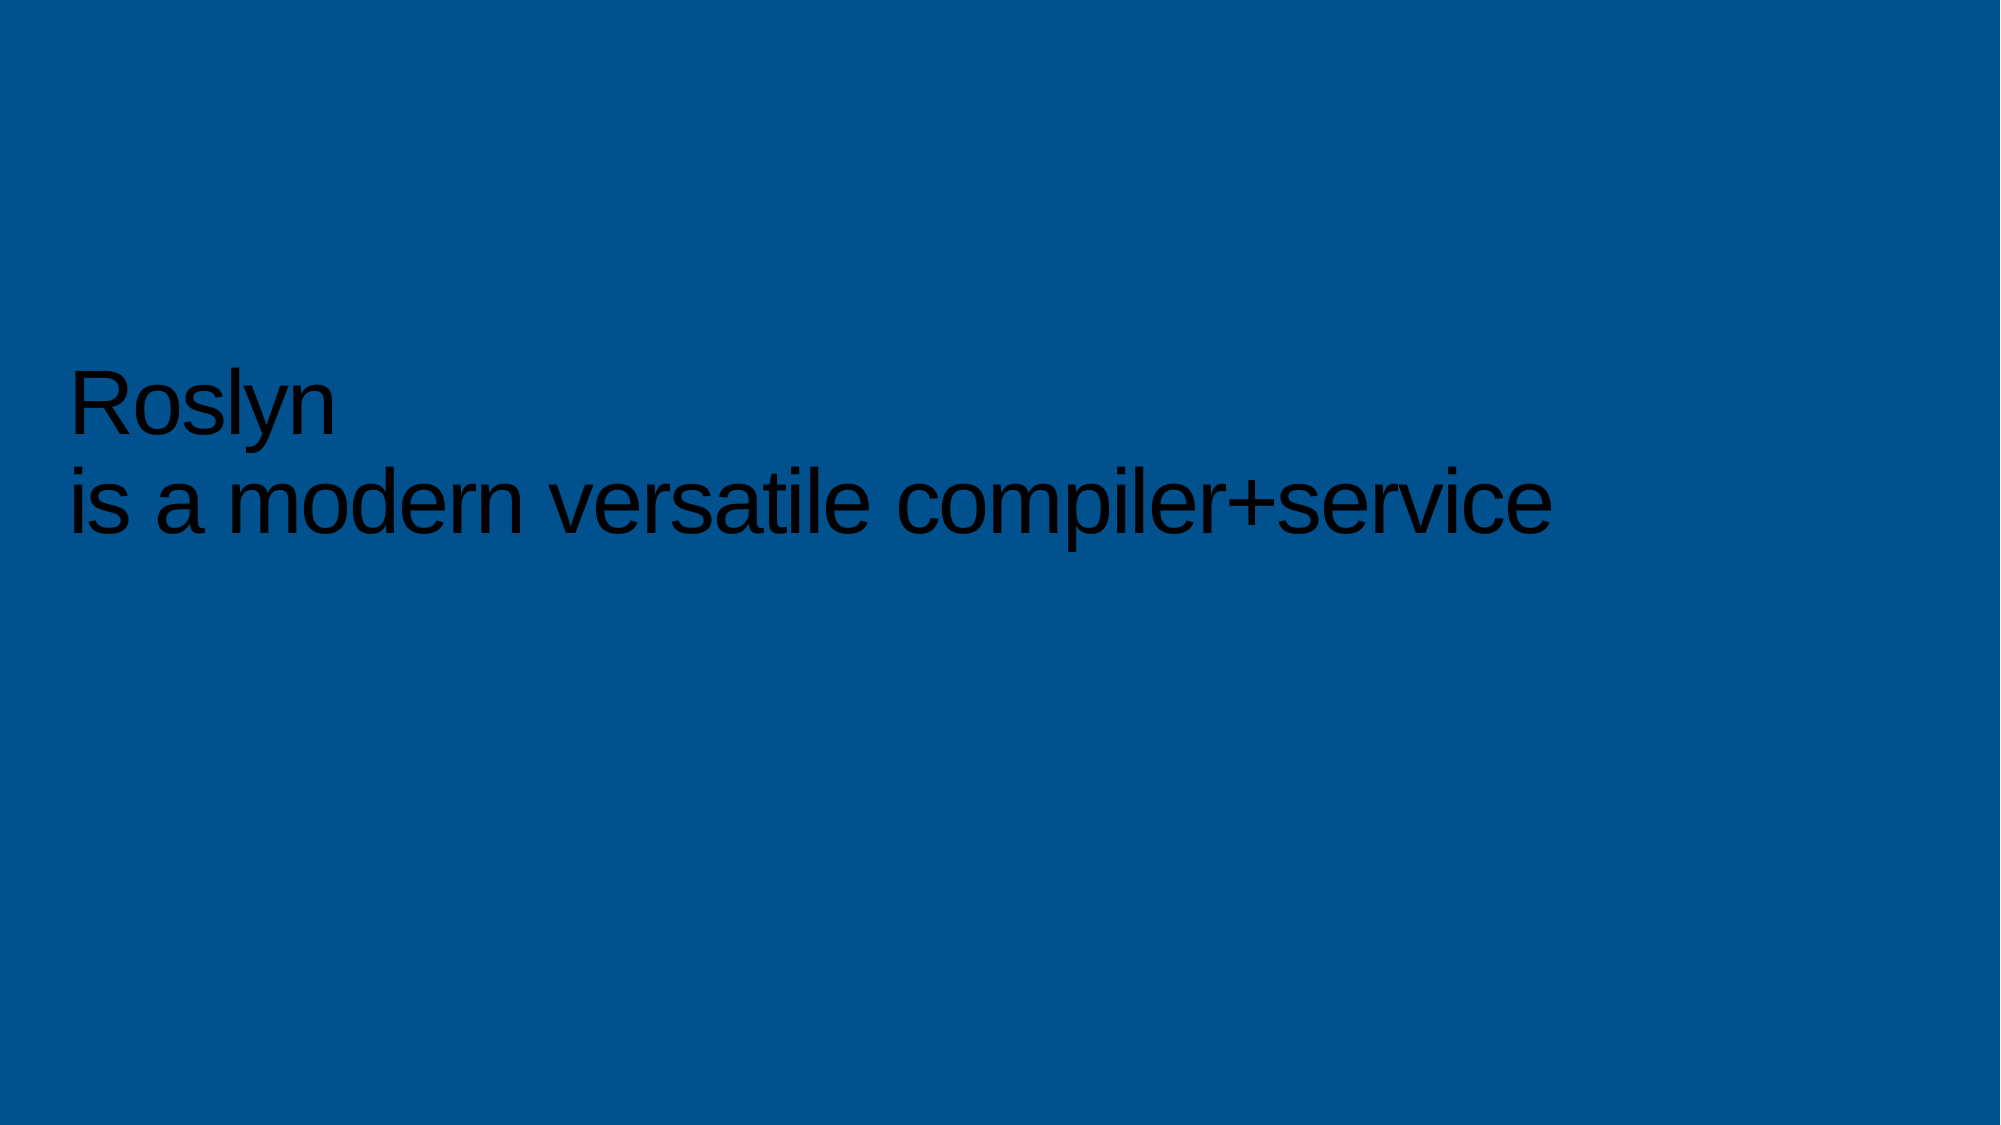

# Roslyn is a modern versatile compiler+service